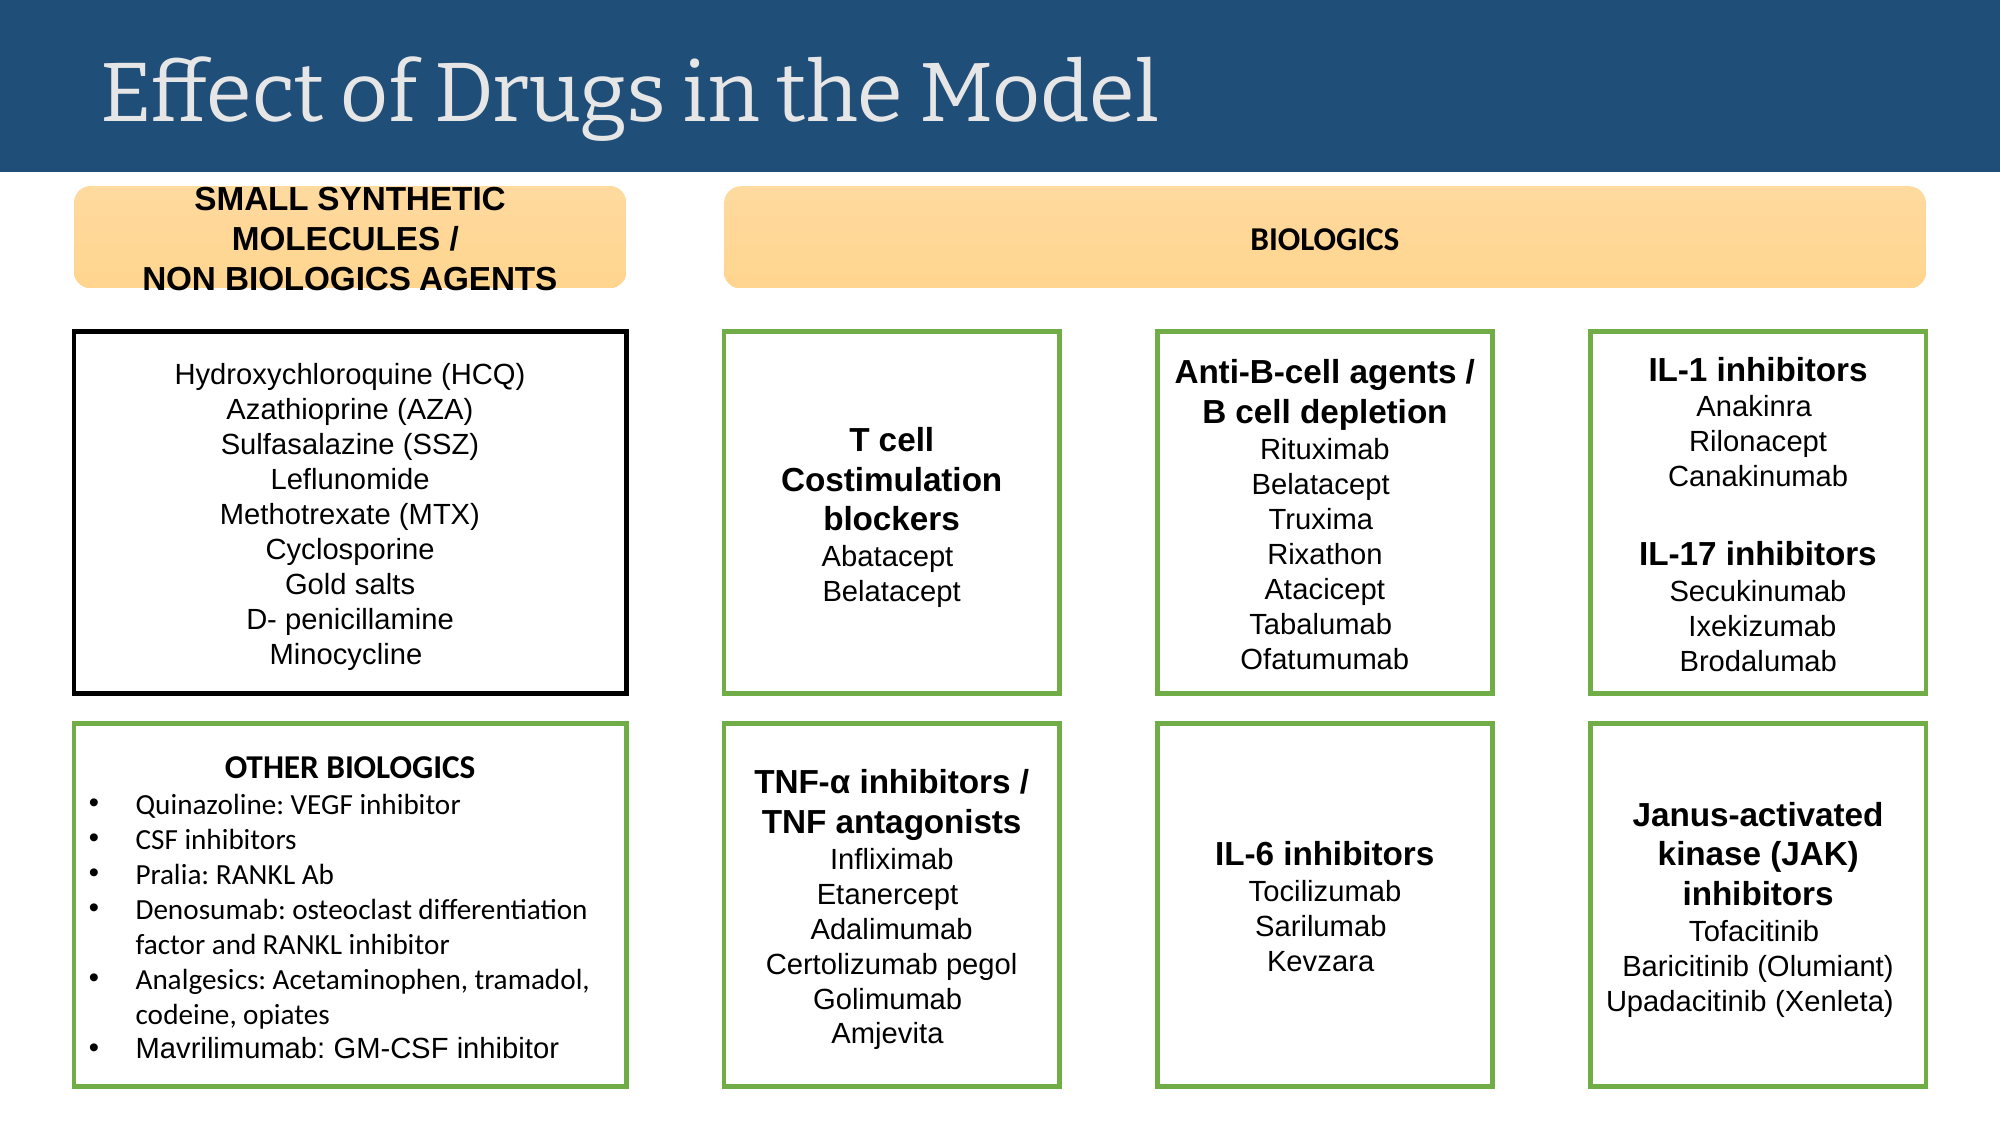

# Effect of Drugs in the Model
SMALL SYNTHETIC MOLECULES /
NON BIOLOGICS AGENTS
BIOLOGICS
T cell Costimulation blockers
Abatacept
Belatacept
IL‐1 inhibitors
Anakinra
Rilonacept
Canakinumab

IL‐17 inhibitors
Secukinumab
 Ixekizumab
Brodalumab
Hydroxychloroquine (HCQ)
Azathioprine (AZA)
Sulfasalazine (SSZ)
Leflunomide
Methotrexate (MTX)
Cyclosporine
Gold salts
D- penicillamine
Minocycline
Anti‐B‐cell agents /
B cell depletion
Rituximab
Belatacept
Truxima
Rixathon
Atacicept
Tabalumab
Ofatumumab
OTHER BIOLOGICS
Quinazoline: VEGF inhibitor
CSF inhibitors
Pralia: RANKL Ab
Denosumab: osteoclast differentiation factor and RANKL inhibitor
Analgesics: Acetaminophen, tramadol, codeine, opiates
Mavrilimumab: GM-CSF inhibitor
TNF‐α inhibitors / TNF antagonists
Infliximab
Etanercept
Adalimumab
Certolizumab pegol
Golimumab
Amjevita
IL‐6 inhibitors
Tocilizumab
Sarilumab
Kevzara
Janus‐activated kinase (JAK) inhibitors
Tofacitinib
Baricitinib (Olumiant)
Upadacitinib (Xenleta)